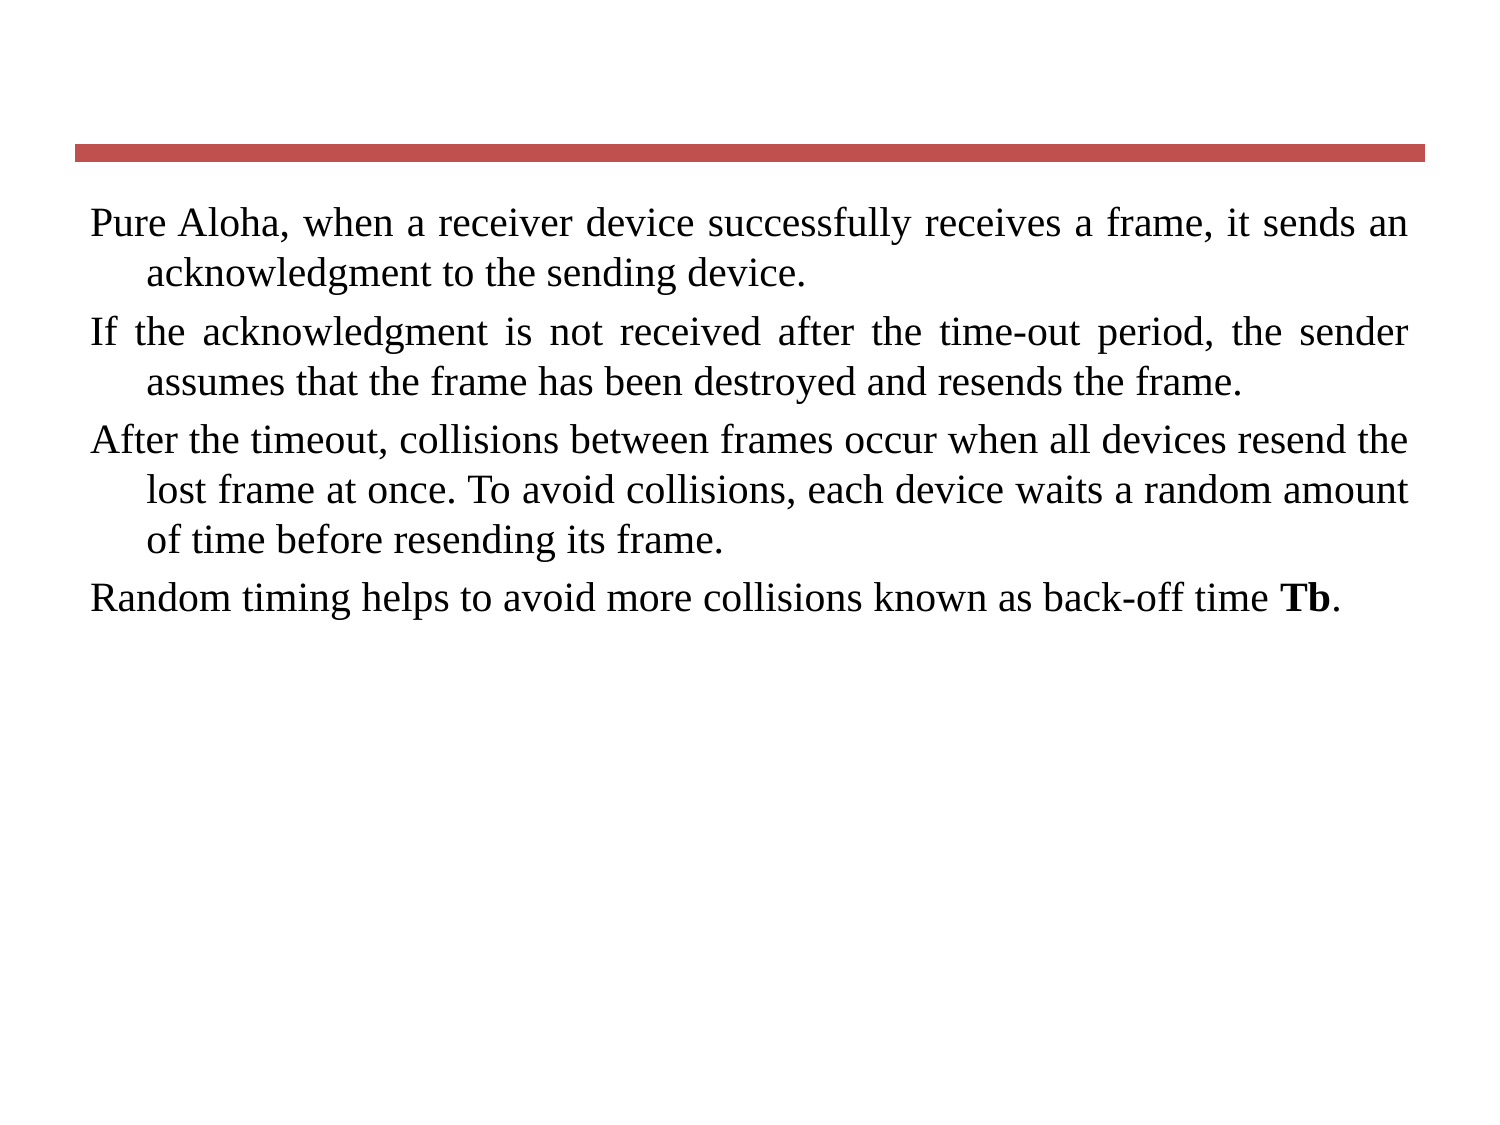

#
Pure Aloha, when a receiver device successfully receives a frame, it sends an acknowledgment to the sending device.
If the acknowledgment is not received after the time-out period, the sender assumes that the frame has been destroyed and resends the frame.
After the timeout, collisions between frames occur when all devices resend the lost frame at once. To avoid collisions, each device waits a random amount of time before resending its frame.
Random timing helps to avoid more collisions known as back-off time Tb.